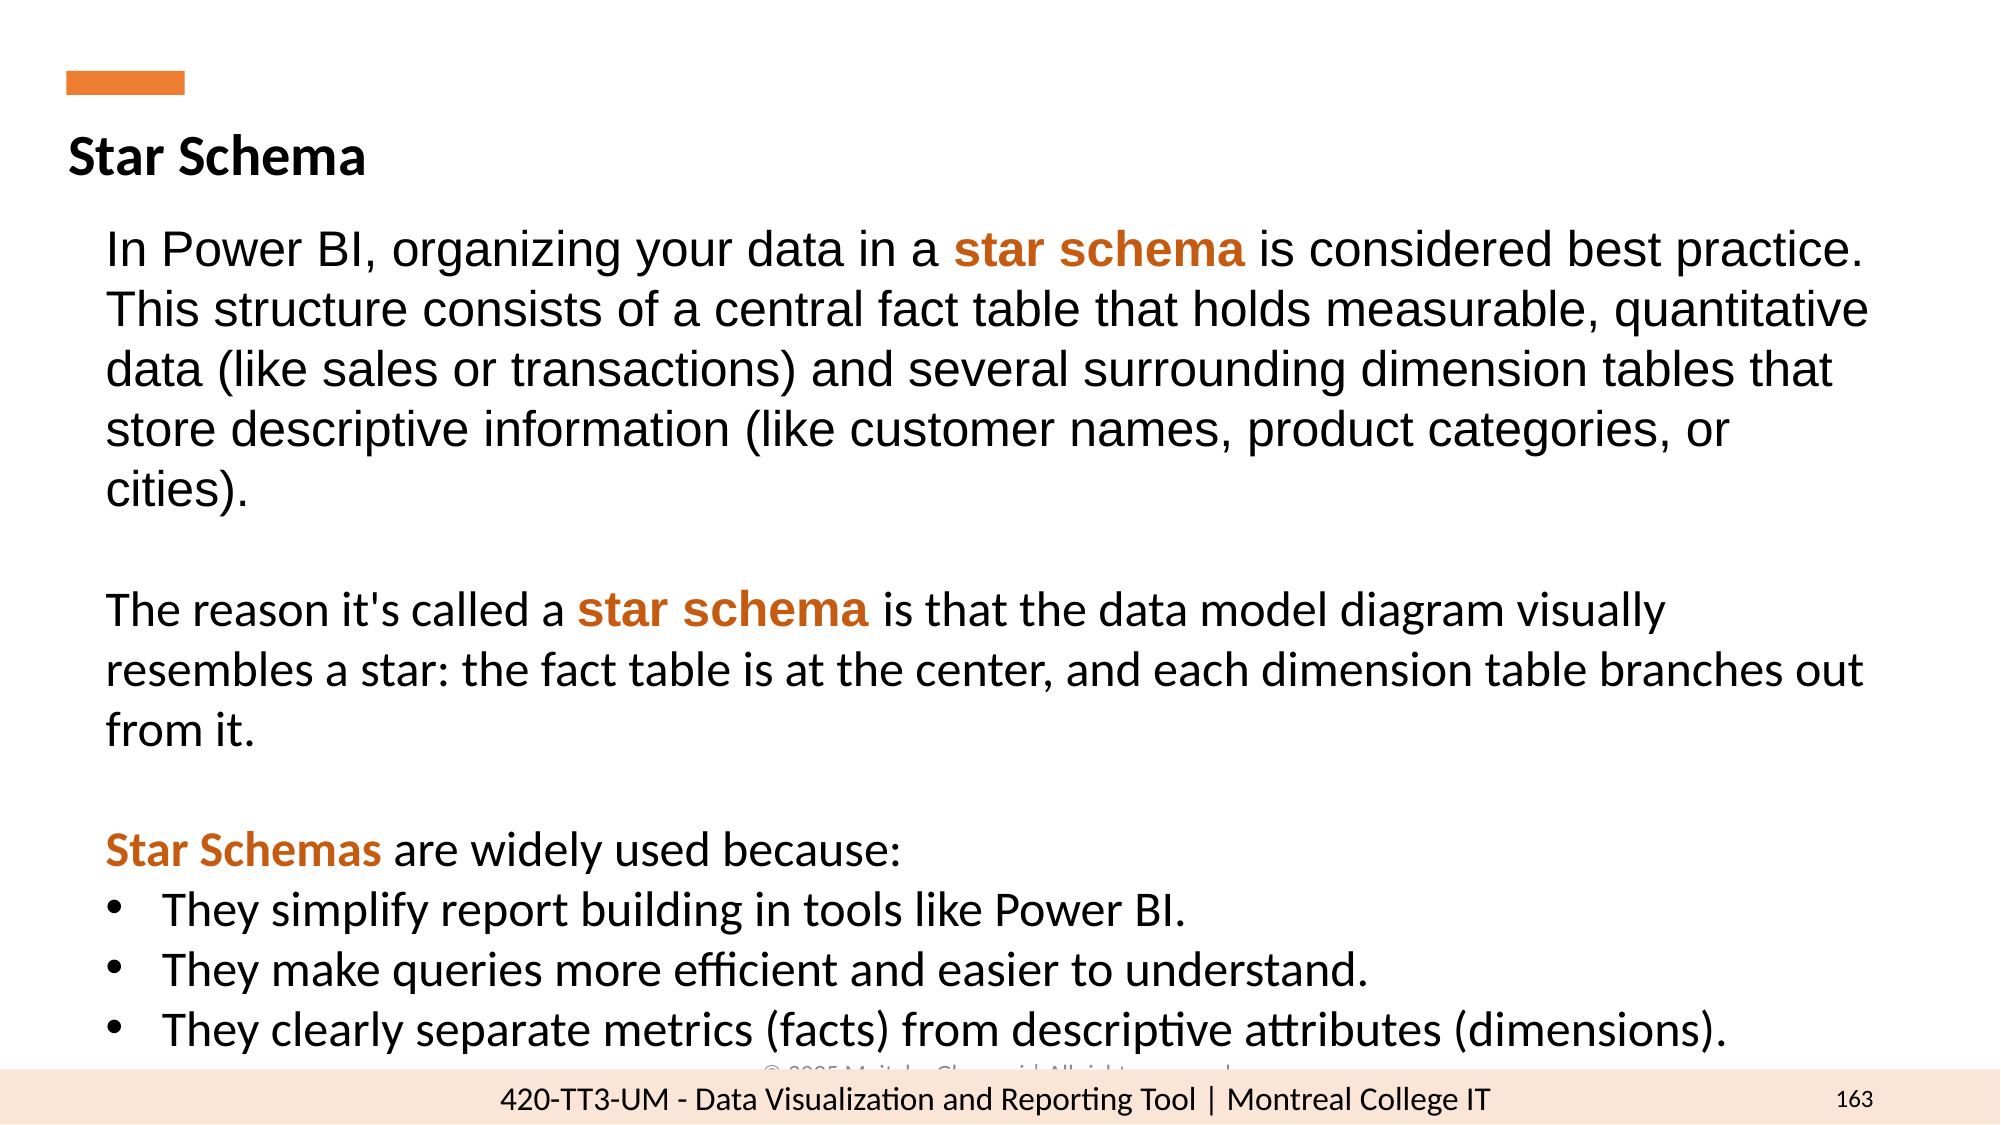

Star Schema
In Power BI, organizing your data in a star schema is considered best practice. This structure consists of a central fact table that holds measurable, quantitative data (like sales or transactions) and several surrounding dimension tables that store descriptive information (like customer names, product categories, or cities).

The reason it's called a star schema is that the data model diagram visually resembles a star: the fact table is at the center, and each dimension table branches out from it.

Star Schemas are widely used because:
They simplify report building in tools like Power BI.
They make queries more efficient and easier to understand.
They clearly separate metrics (facts) from descriptive attributes (dimensions).

© 2025 Mojtaba Ghasemi | All rights reserved.
163
420-TT3-UM - Data Visualization and Reporting Tool | Montreal College IT